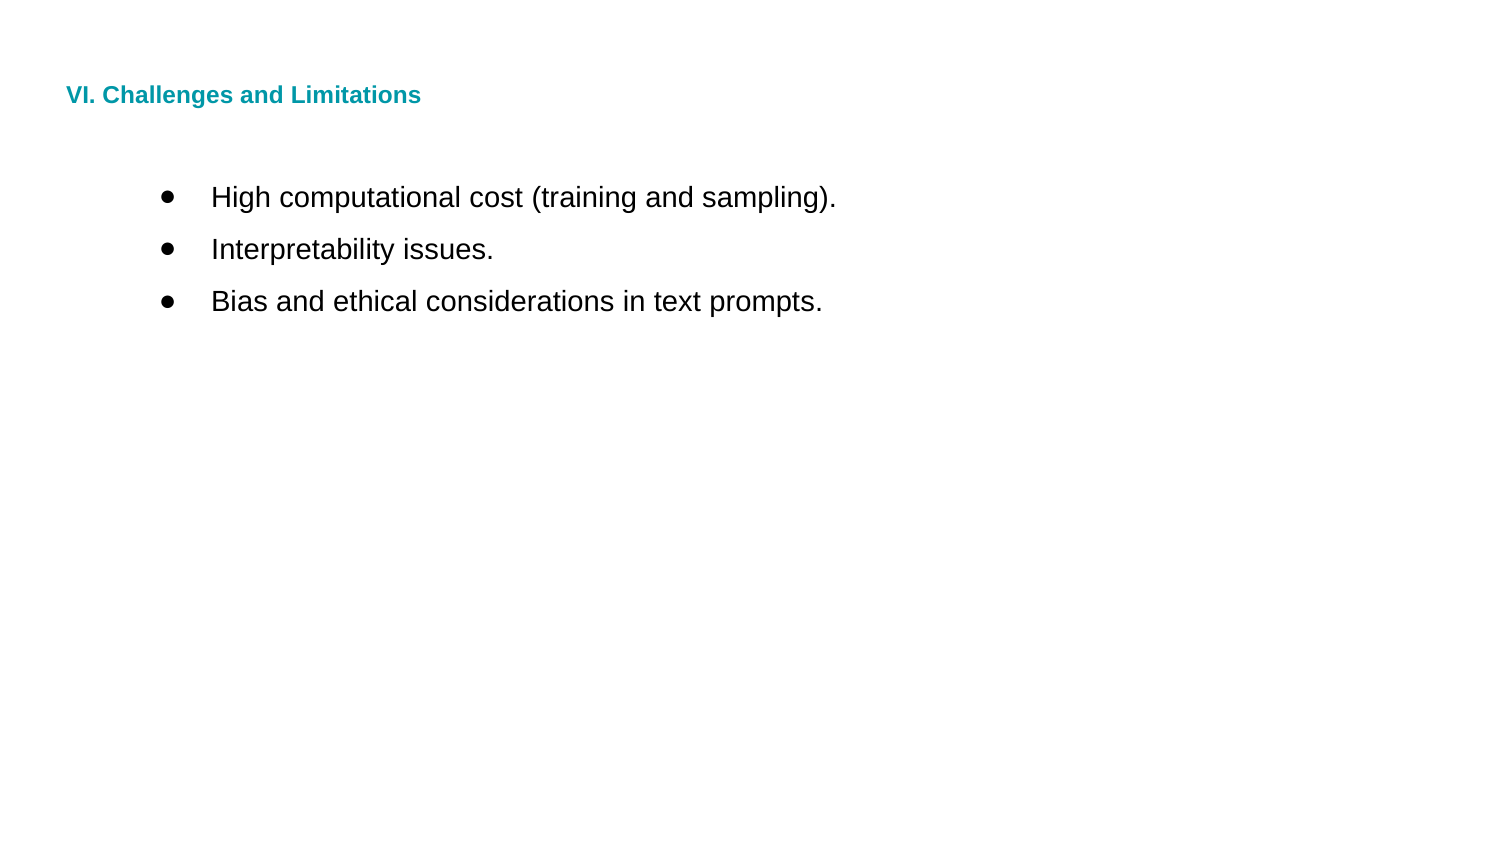

# VI. Challenges and Limitations
High computational cost (training and sampling).
Interpretability issues.
Bias and ethical considerations in text prompts.